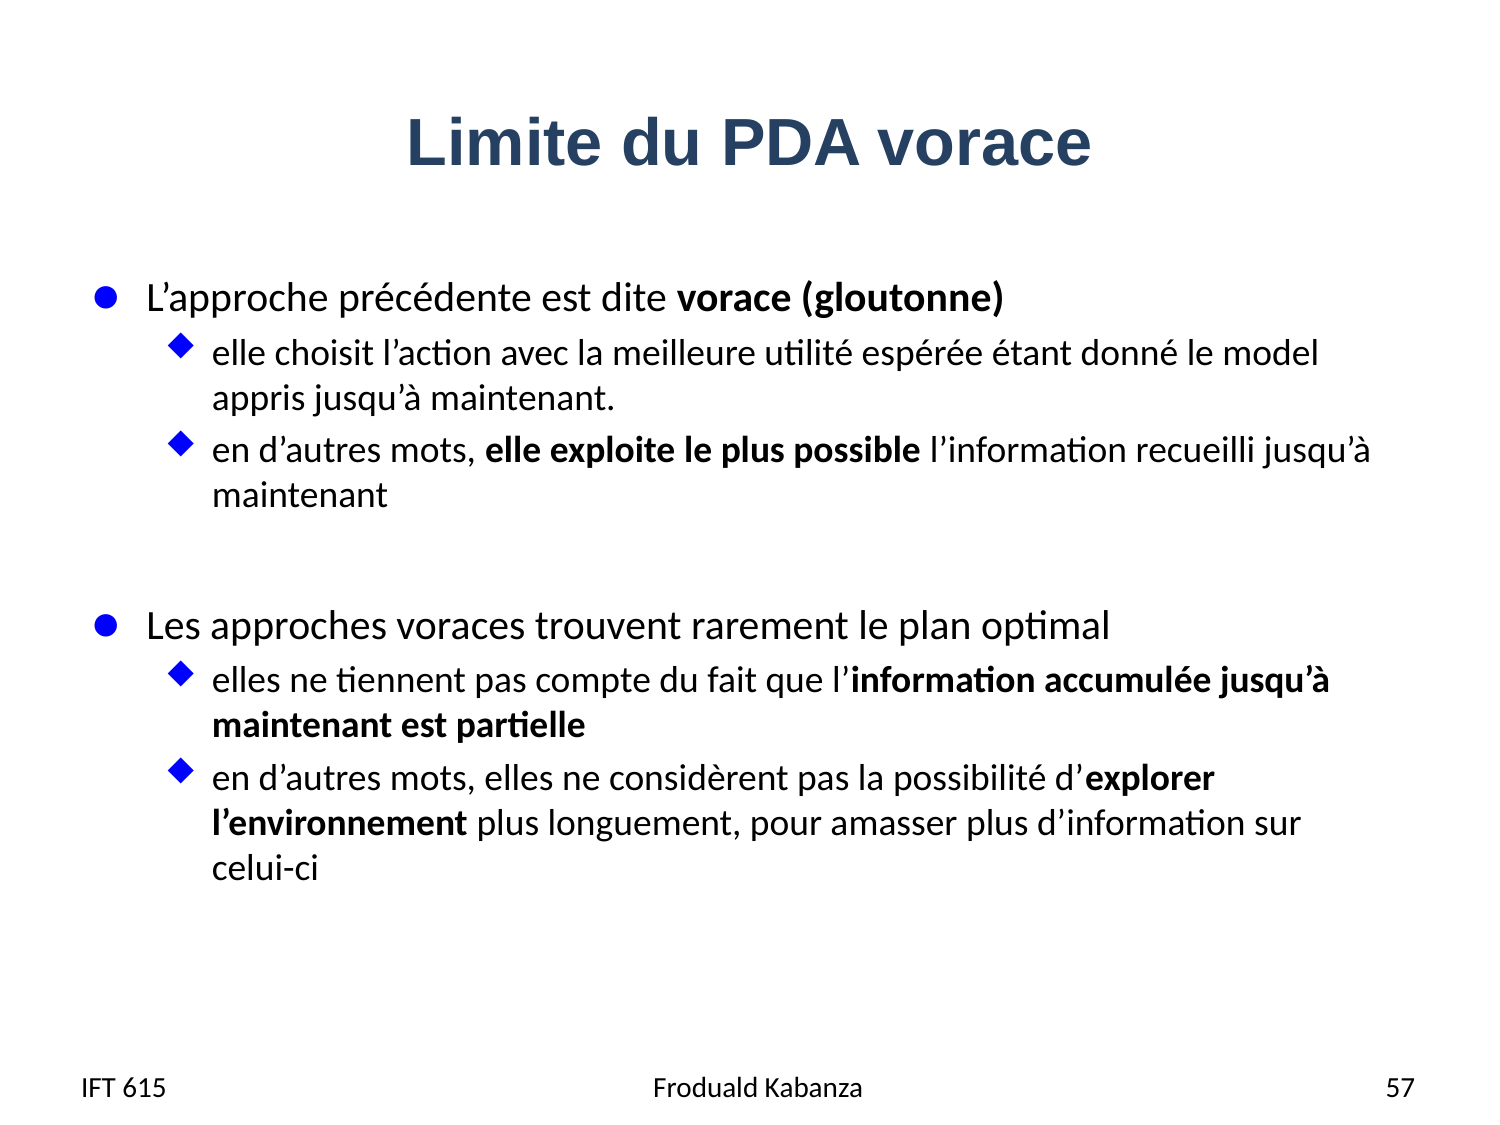

# Limite du PDA vorace
L’approche précédente est dite vorace (gloutonne)
elle choisit l’action avec la meilleure utilité espérée étant donné le model appris jusqu’à maintenant.
en d’autres mots, elle exploite le plus possible l’information recueilli jusqu’à maintenant

Les approches voraces trouvent rarement le plan optimal
elles ne tiennent pas compte du fait que l’information accumulée jusqu’à maintenant est partielle
en d’autres mots, elles ne considèrent pas la possibilité d’explorer l’environnement plus longuement, pour amasser plus d’information sur
celui-ci

IFT 615
Froduald Kabanza
57